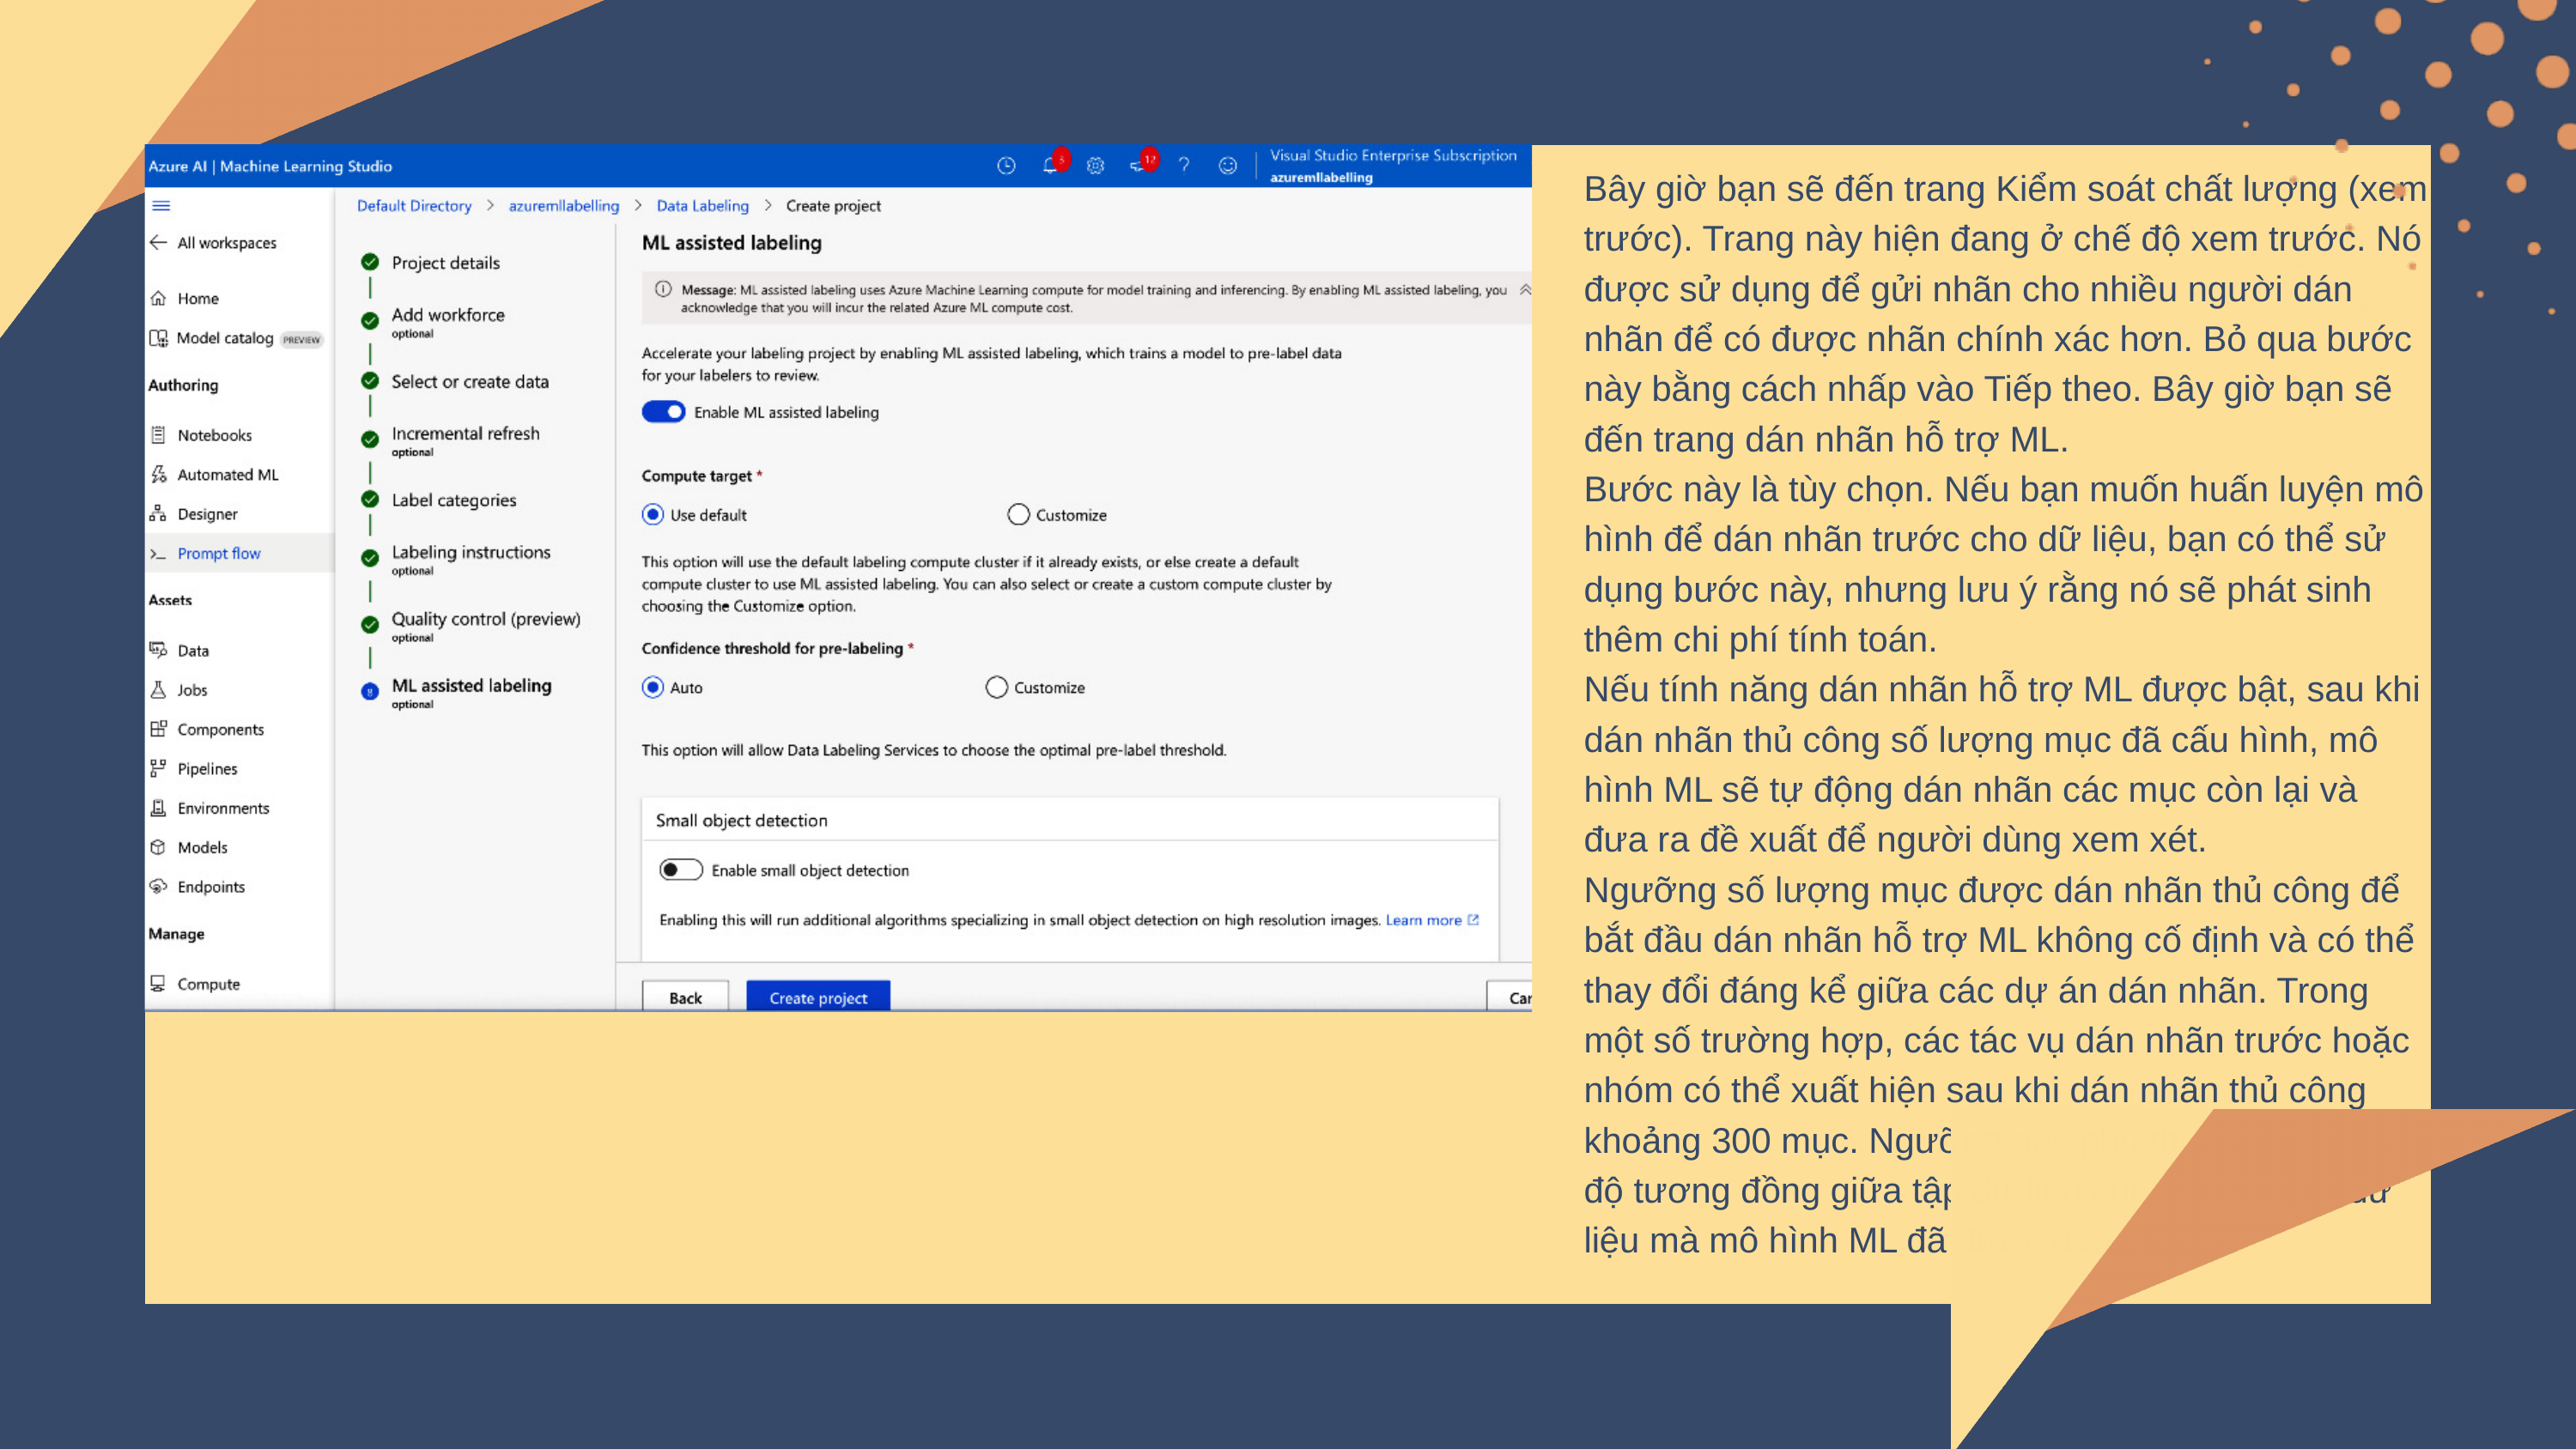

Bây giờ bạn sẽ đến trang Kiểm soát chất lượng (xem trước). Trang này hiện đang ở chế độ xem trước. Nó được sử dụng để gửi nhãn cho nhiều người dán nhãn để có được nhãn chính xác hơn. Bỏ qua bước này bằng cách nhấp vào Tiếp theo. Bây giờ bạn sẽ đến trang dán nhãn hỗ trợ ML.
Bước này là tùy chọn. Nếu bạn muốn huấn luyện mô hình để dán nhãn trước cho dữ liệu, bạn có thể sử dụng bước này, nhưng lưu ý rằng nó sẽ phát sinh thêm chi phí tính toán.
Nếu tính năng dán nhãn hỗ trợ ML được bật, sau khi dán nhãn thủ công số lượng mục đã cấu hình, mô hình ML sẽ tự động dán nhãn các mục còn lại và đưa ra đề xuất để người dùng xem xét.
Ngưỡng số lượng mục được dán nhãn thủ công để bắt đầu dán nhãn hỗ trợ ML không cố định và có thể thay đổi đáng kể giữa các dự án dán nhãn. Trong một số trường hợp, các tác vụ dán nhãn trước hoặc nhóm có thể xuất hiện sau khi dán nhãn thủ công khoảng 300 mục. Ngưỡng này phụ thuộc vào mức độ tương đồng giữa tập dữ liệu của bạn với tập dữ liệu mà mô hình ML đã được đào tạo.